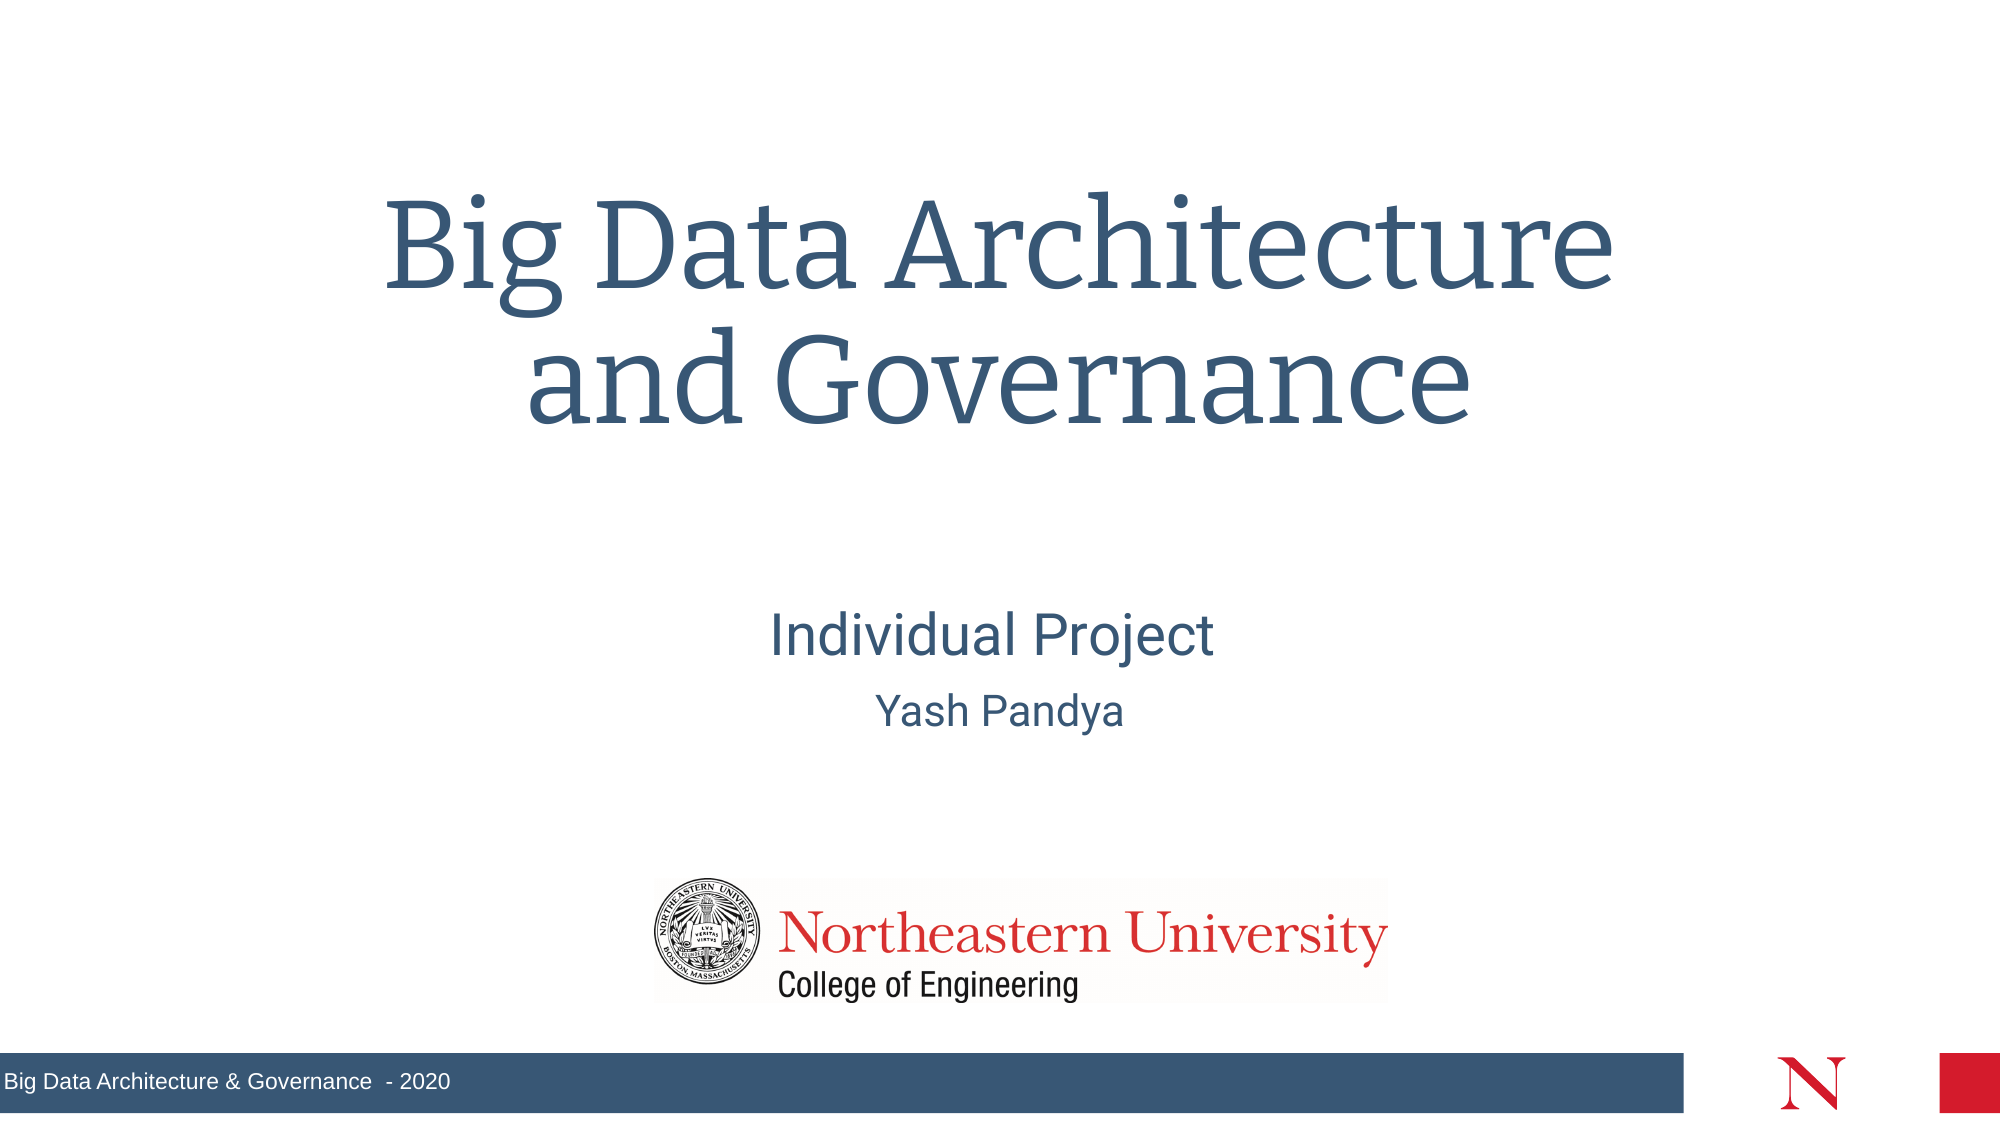

# Big Data Architecture and Governance

Individual Project
Yash Pandya